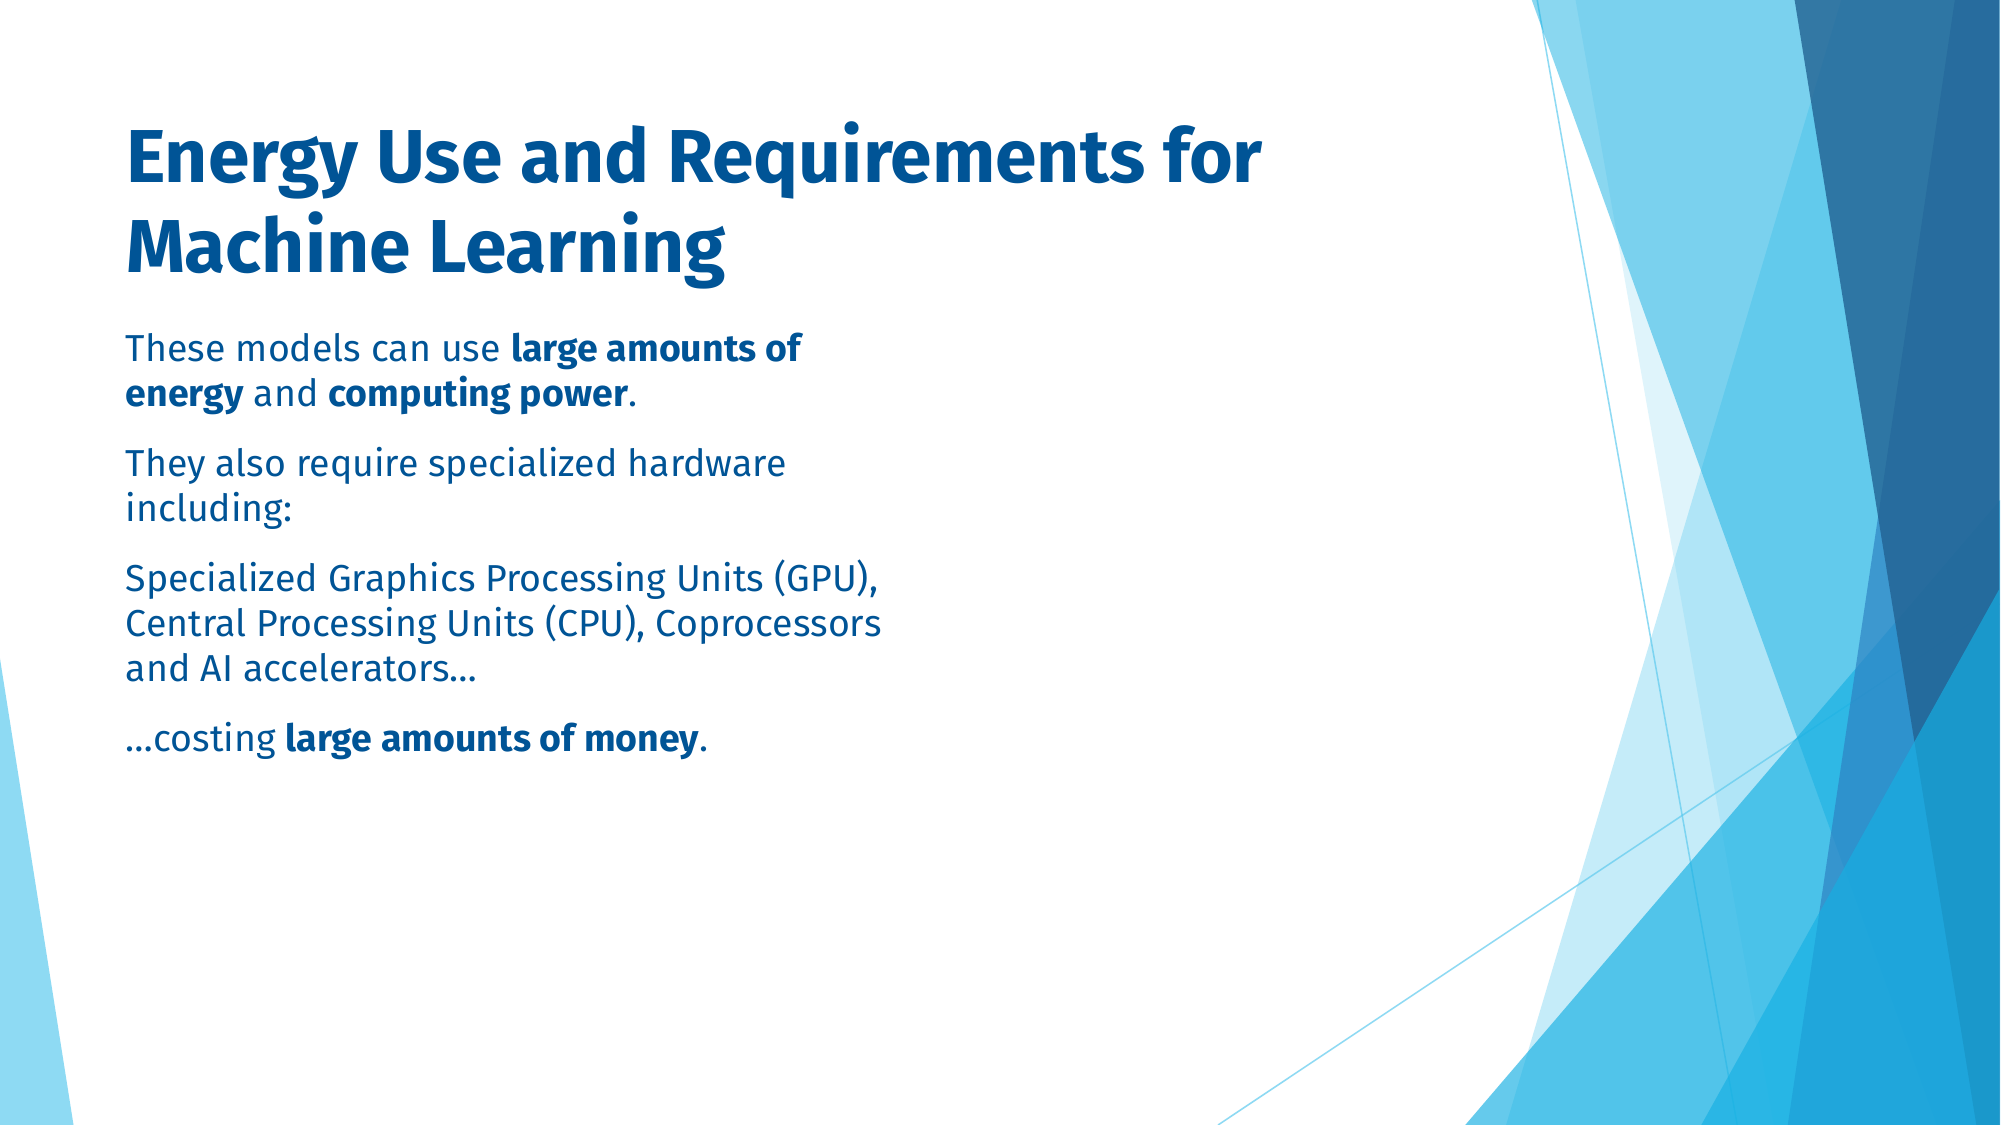

# Energy Use and Requirements for Machine Learning
These models can use large amounts of energy and computing power.
They also require specialized hardware including:
Specialized Graphics Processing Units (GPU), Central Processing Units (CPU), Coprocessors and AI accelerators…
…costing large amounts of money.